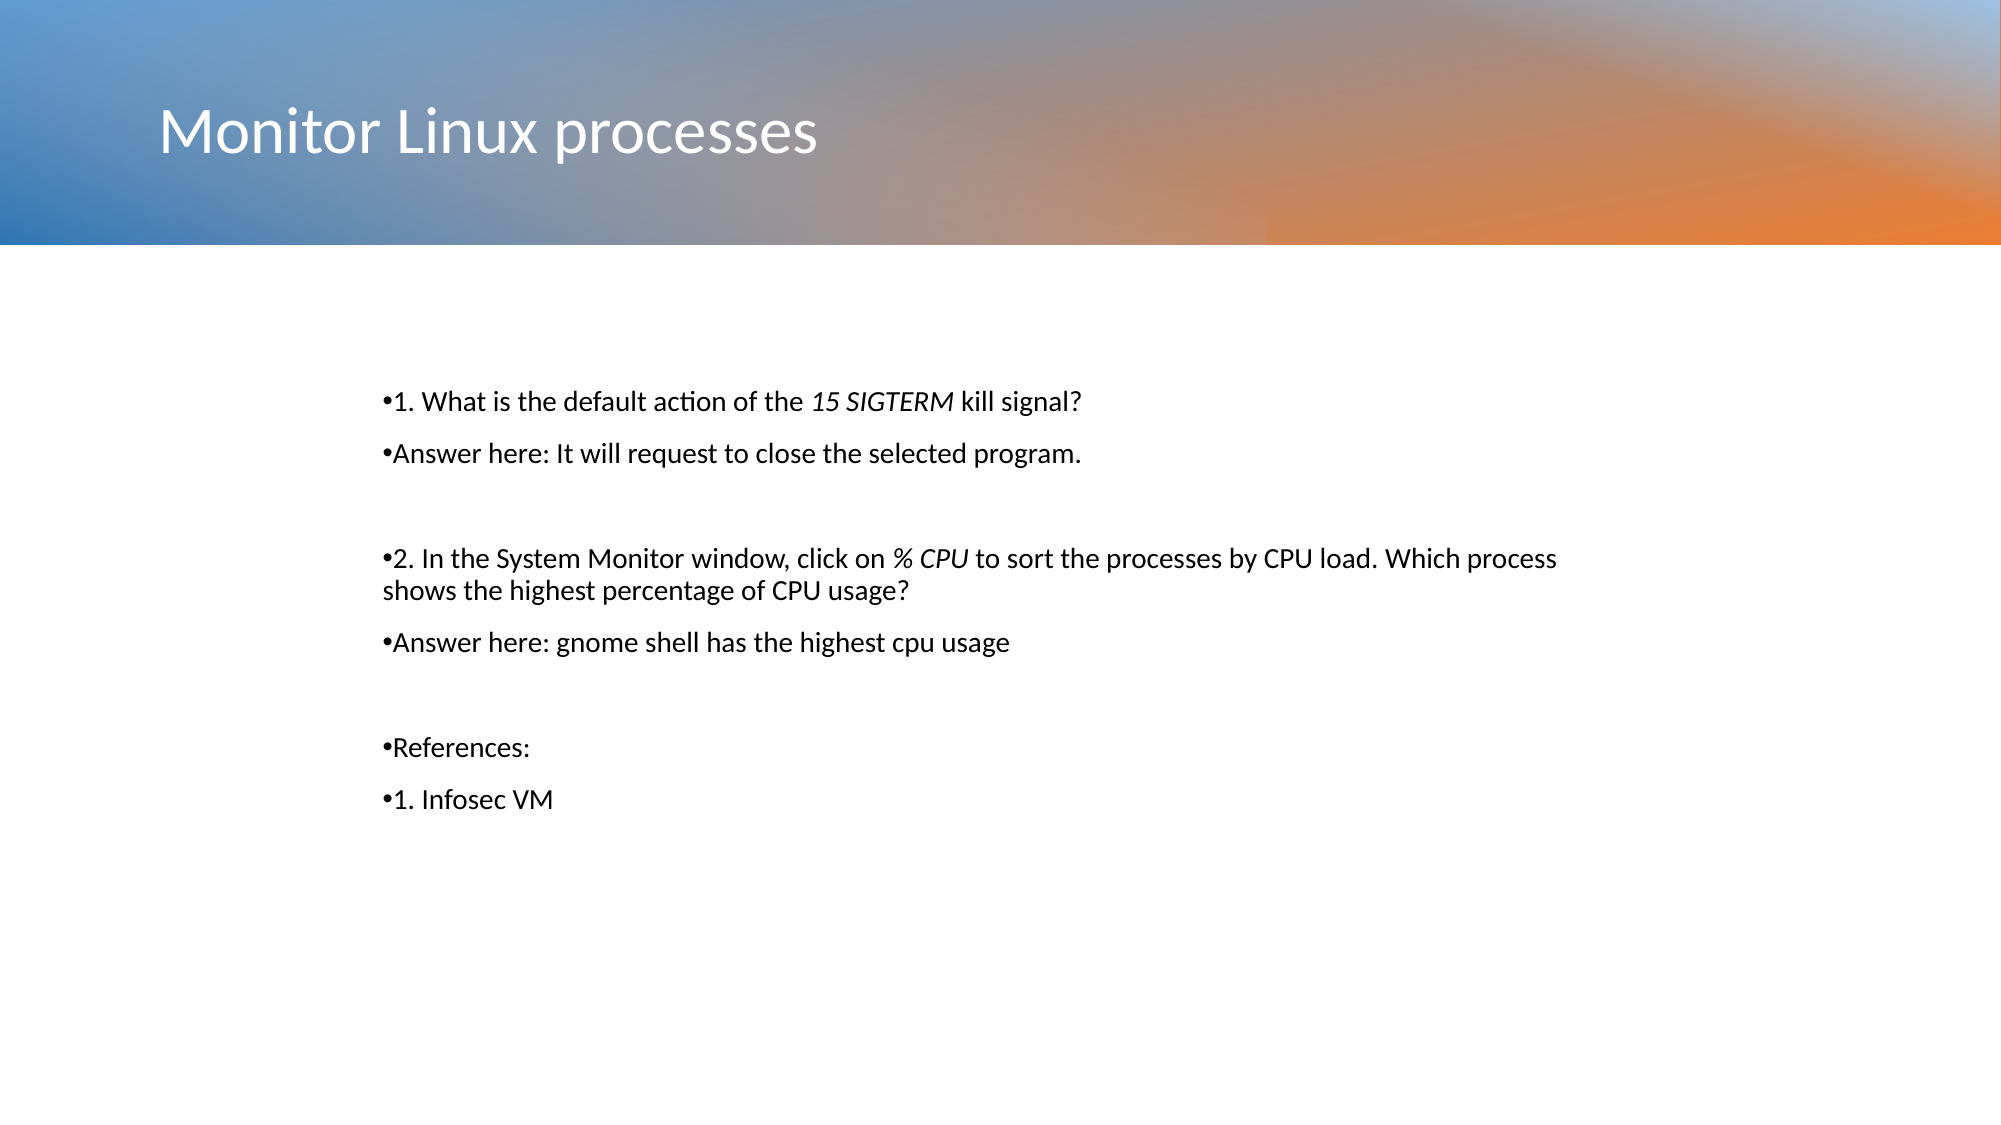

# Monitor Linux processes
1. What is the default action of the 15 SIGTERM kill signal?
Answer here: It will request to close the selected program.

2. In the System Monitor window, click on % CPU to sort the processes by CPU load. Which process shows the highest percentage of CPU usage?
Answer here: gnome shell has the highest cpu usage

References:
1. Infosec VM